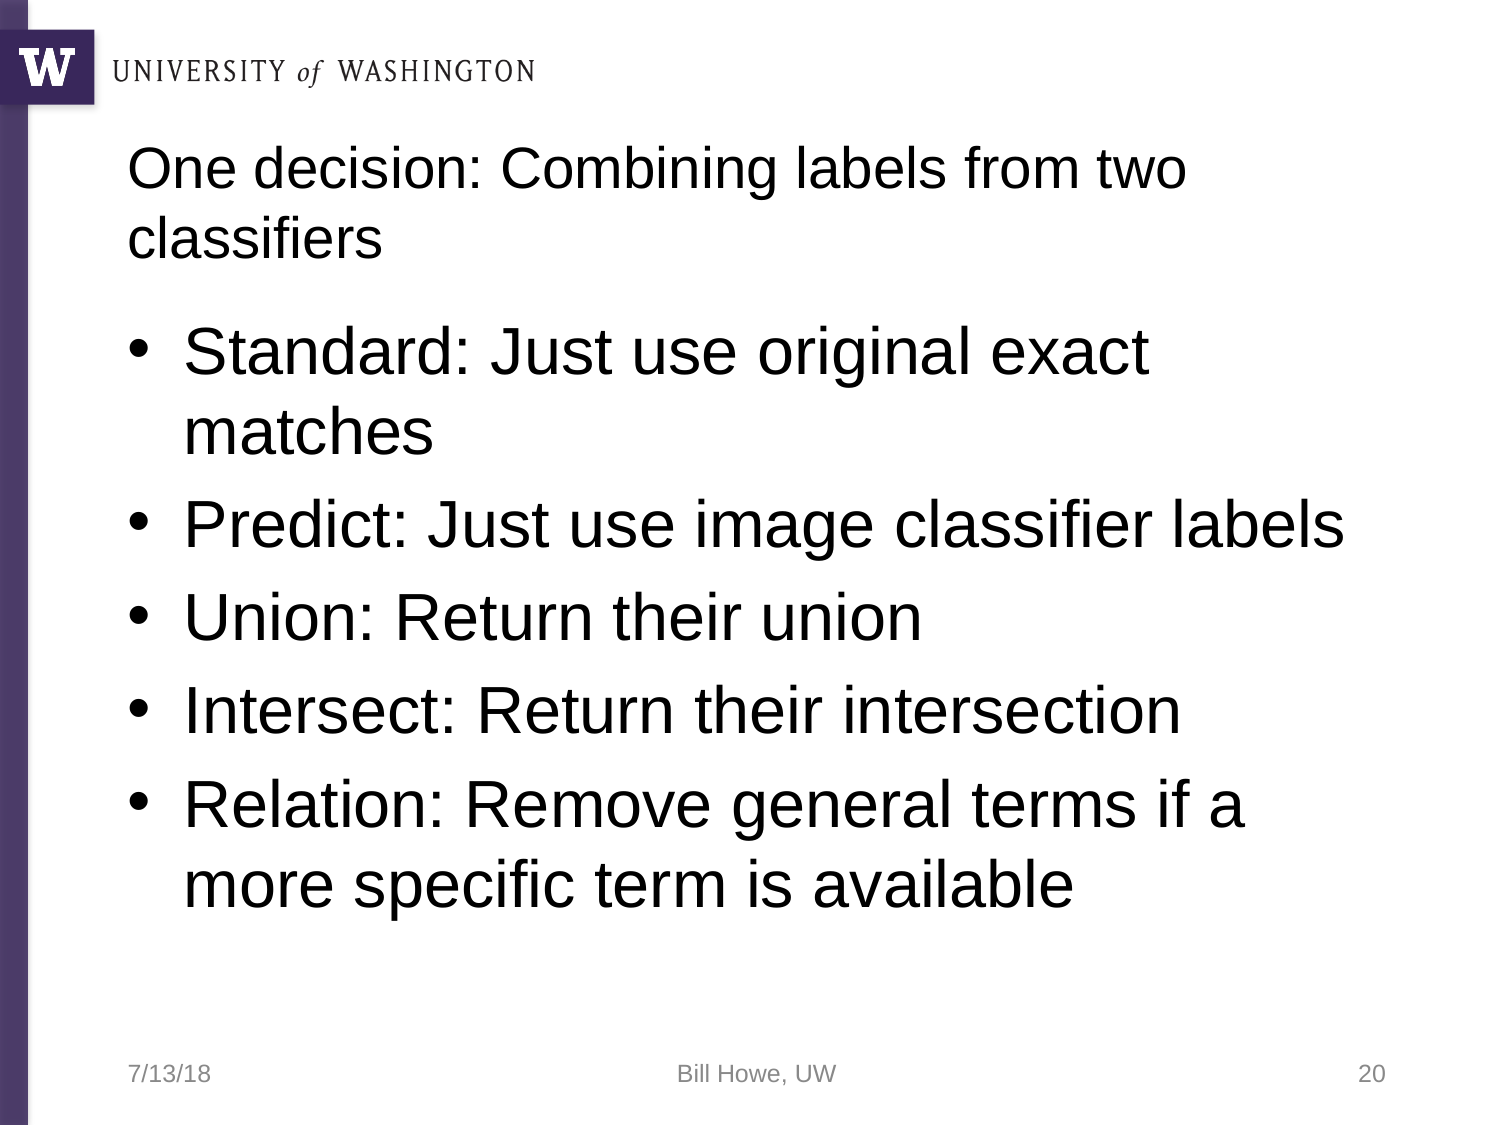

# One decision: Combining labels from two classifiers
Standard: Just use original exact matches
Predict: Just use image classifier labels
Union: Return their union
Intersect: Return their intersection
Relation: Remove general terms if a more specific term is available
7/13/18
Bill Howe, UW
20